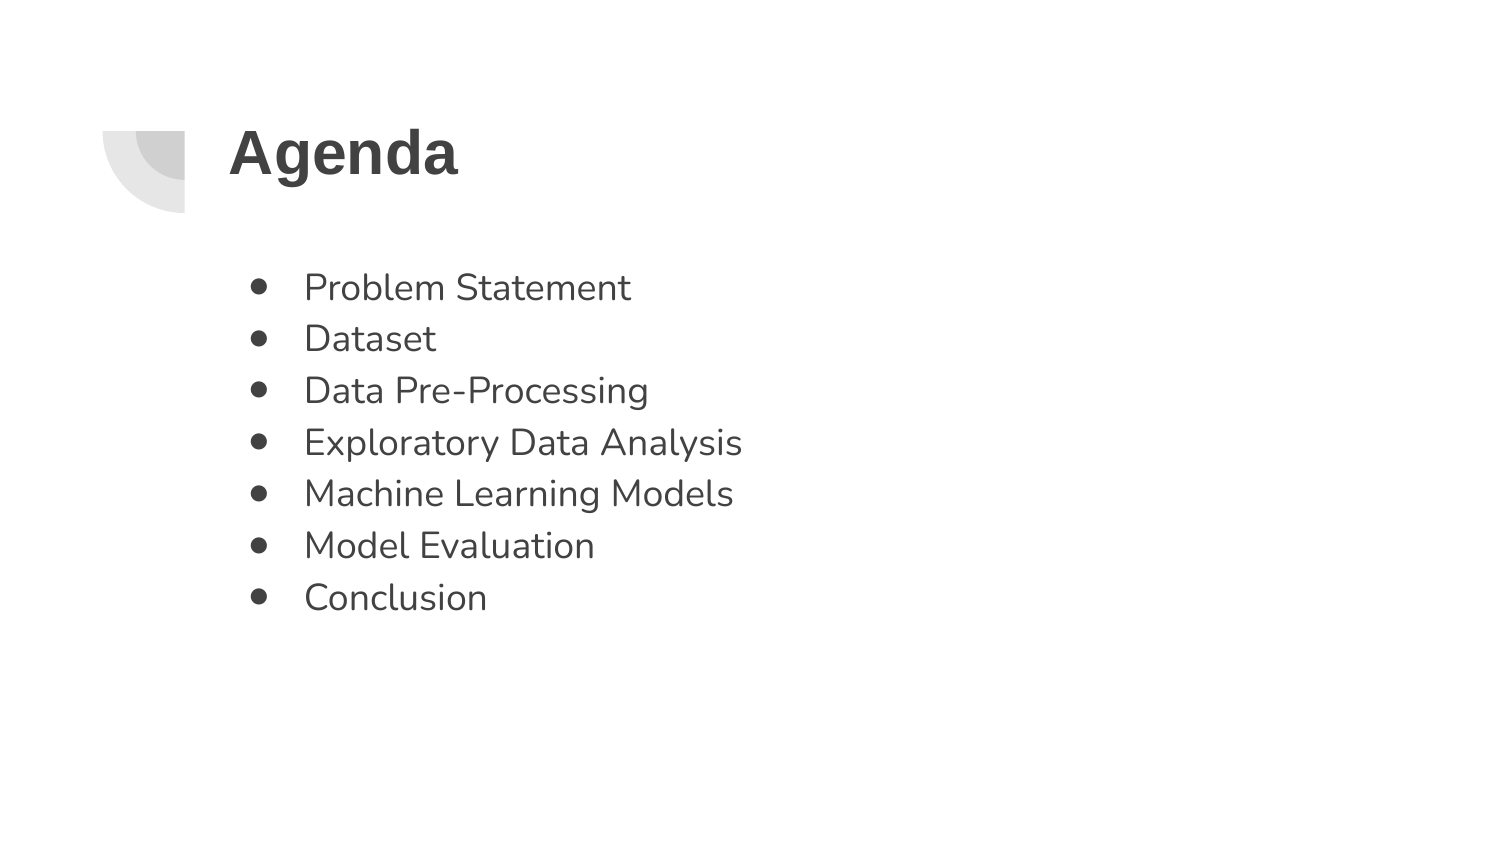

# Agenda
Problem Statement
Dataset
Data Pre-Processing
Exploratory Data Analysis
Machine Learning Models
Model Evaluation
Conclusion